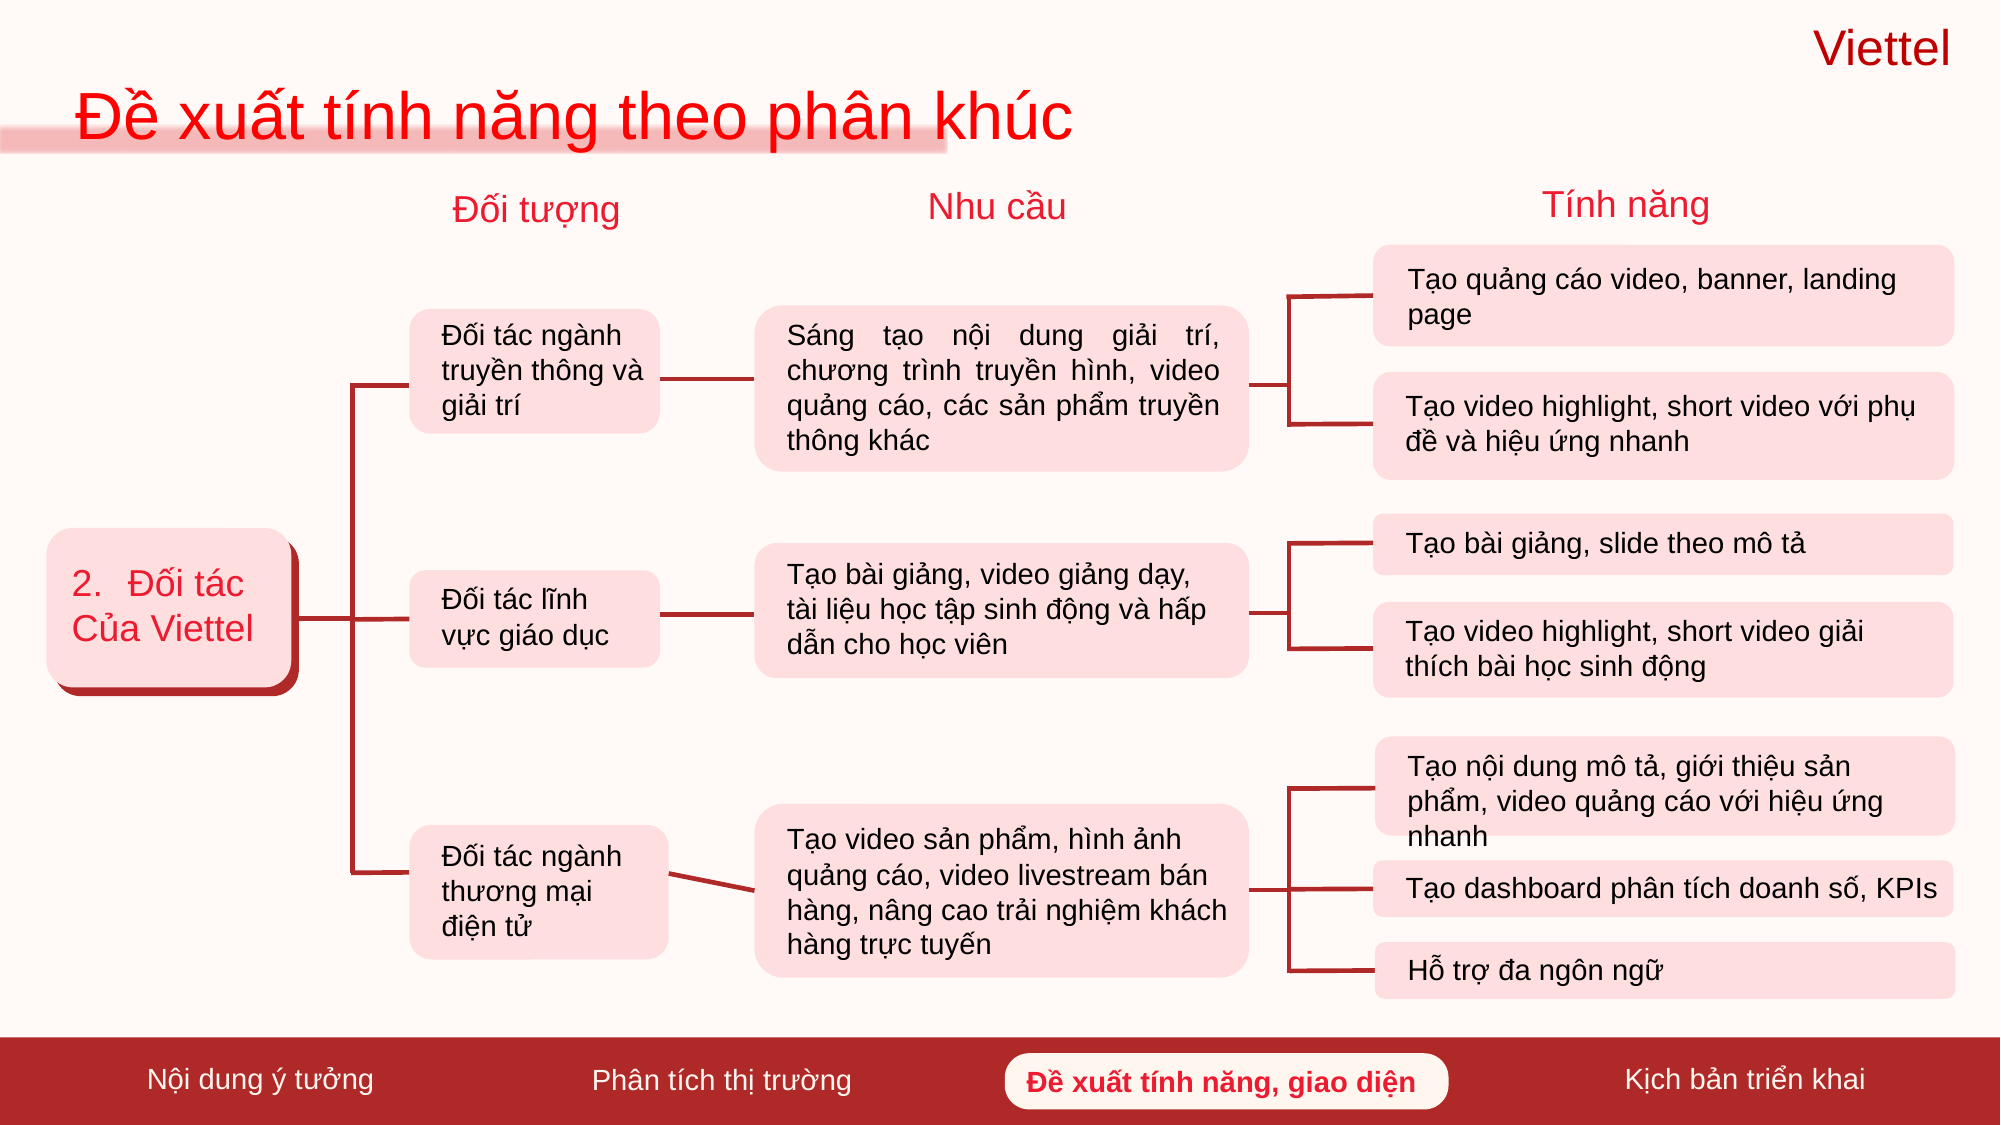

Viettel
Đề xuất tính năng theo phân khúc

Tính năng
Nhu cầu
Đối tượng

Tạo quảng cáo video, banner, landing page

Đối tác ngành truyền thông và giải trí
Sáng tạo nội dung giải trí, chương trình truyền hình, video quảng cáo, các sản phẩm truyền thông khác

Tạo video highlight, short video với phụ đề và hiệu ứng nhanh

Tạo bài giảng, slide theo mô tả

Tạo bài giảng, video giảng dạy, tài liệu học tập sinh động và hấp dẫn cho học viên
Đối tác
Của Viettel

Đối tác lĩnh vực giáo dục

Tạo video highlight, short video giải thích bài học sinh động

Tạo nội dung mô tả, giới thiệu sản phẩm, video quảng cáo với hiệu ứng nhanh

Tạo video sản phẩm, hình ảnh quảng cáo, video livestream bán hàng, nâng cao trải nghiệm khách hàng trực tuyến

Đối tác ngành thương mại điện tử

Tạo dashboard phân tích doanh số, KPIs

Hỗ trợ đa ngôn ngữ

Nội dung ý tưởng
Đề xuất tính năng, giao diện
Đề xuất tính năng, giao diện
Kịch bản triển khai
Phân tích thị trường